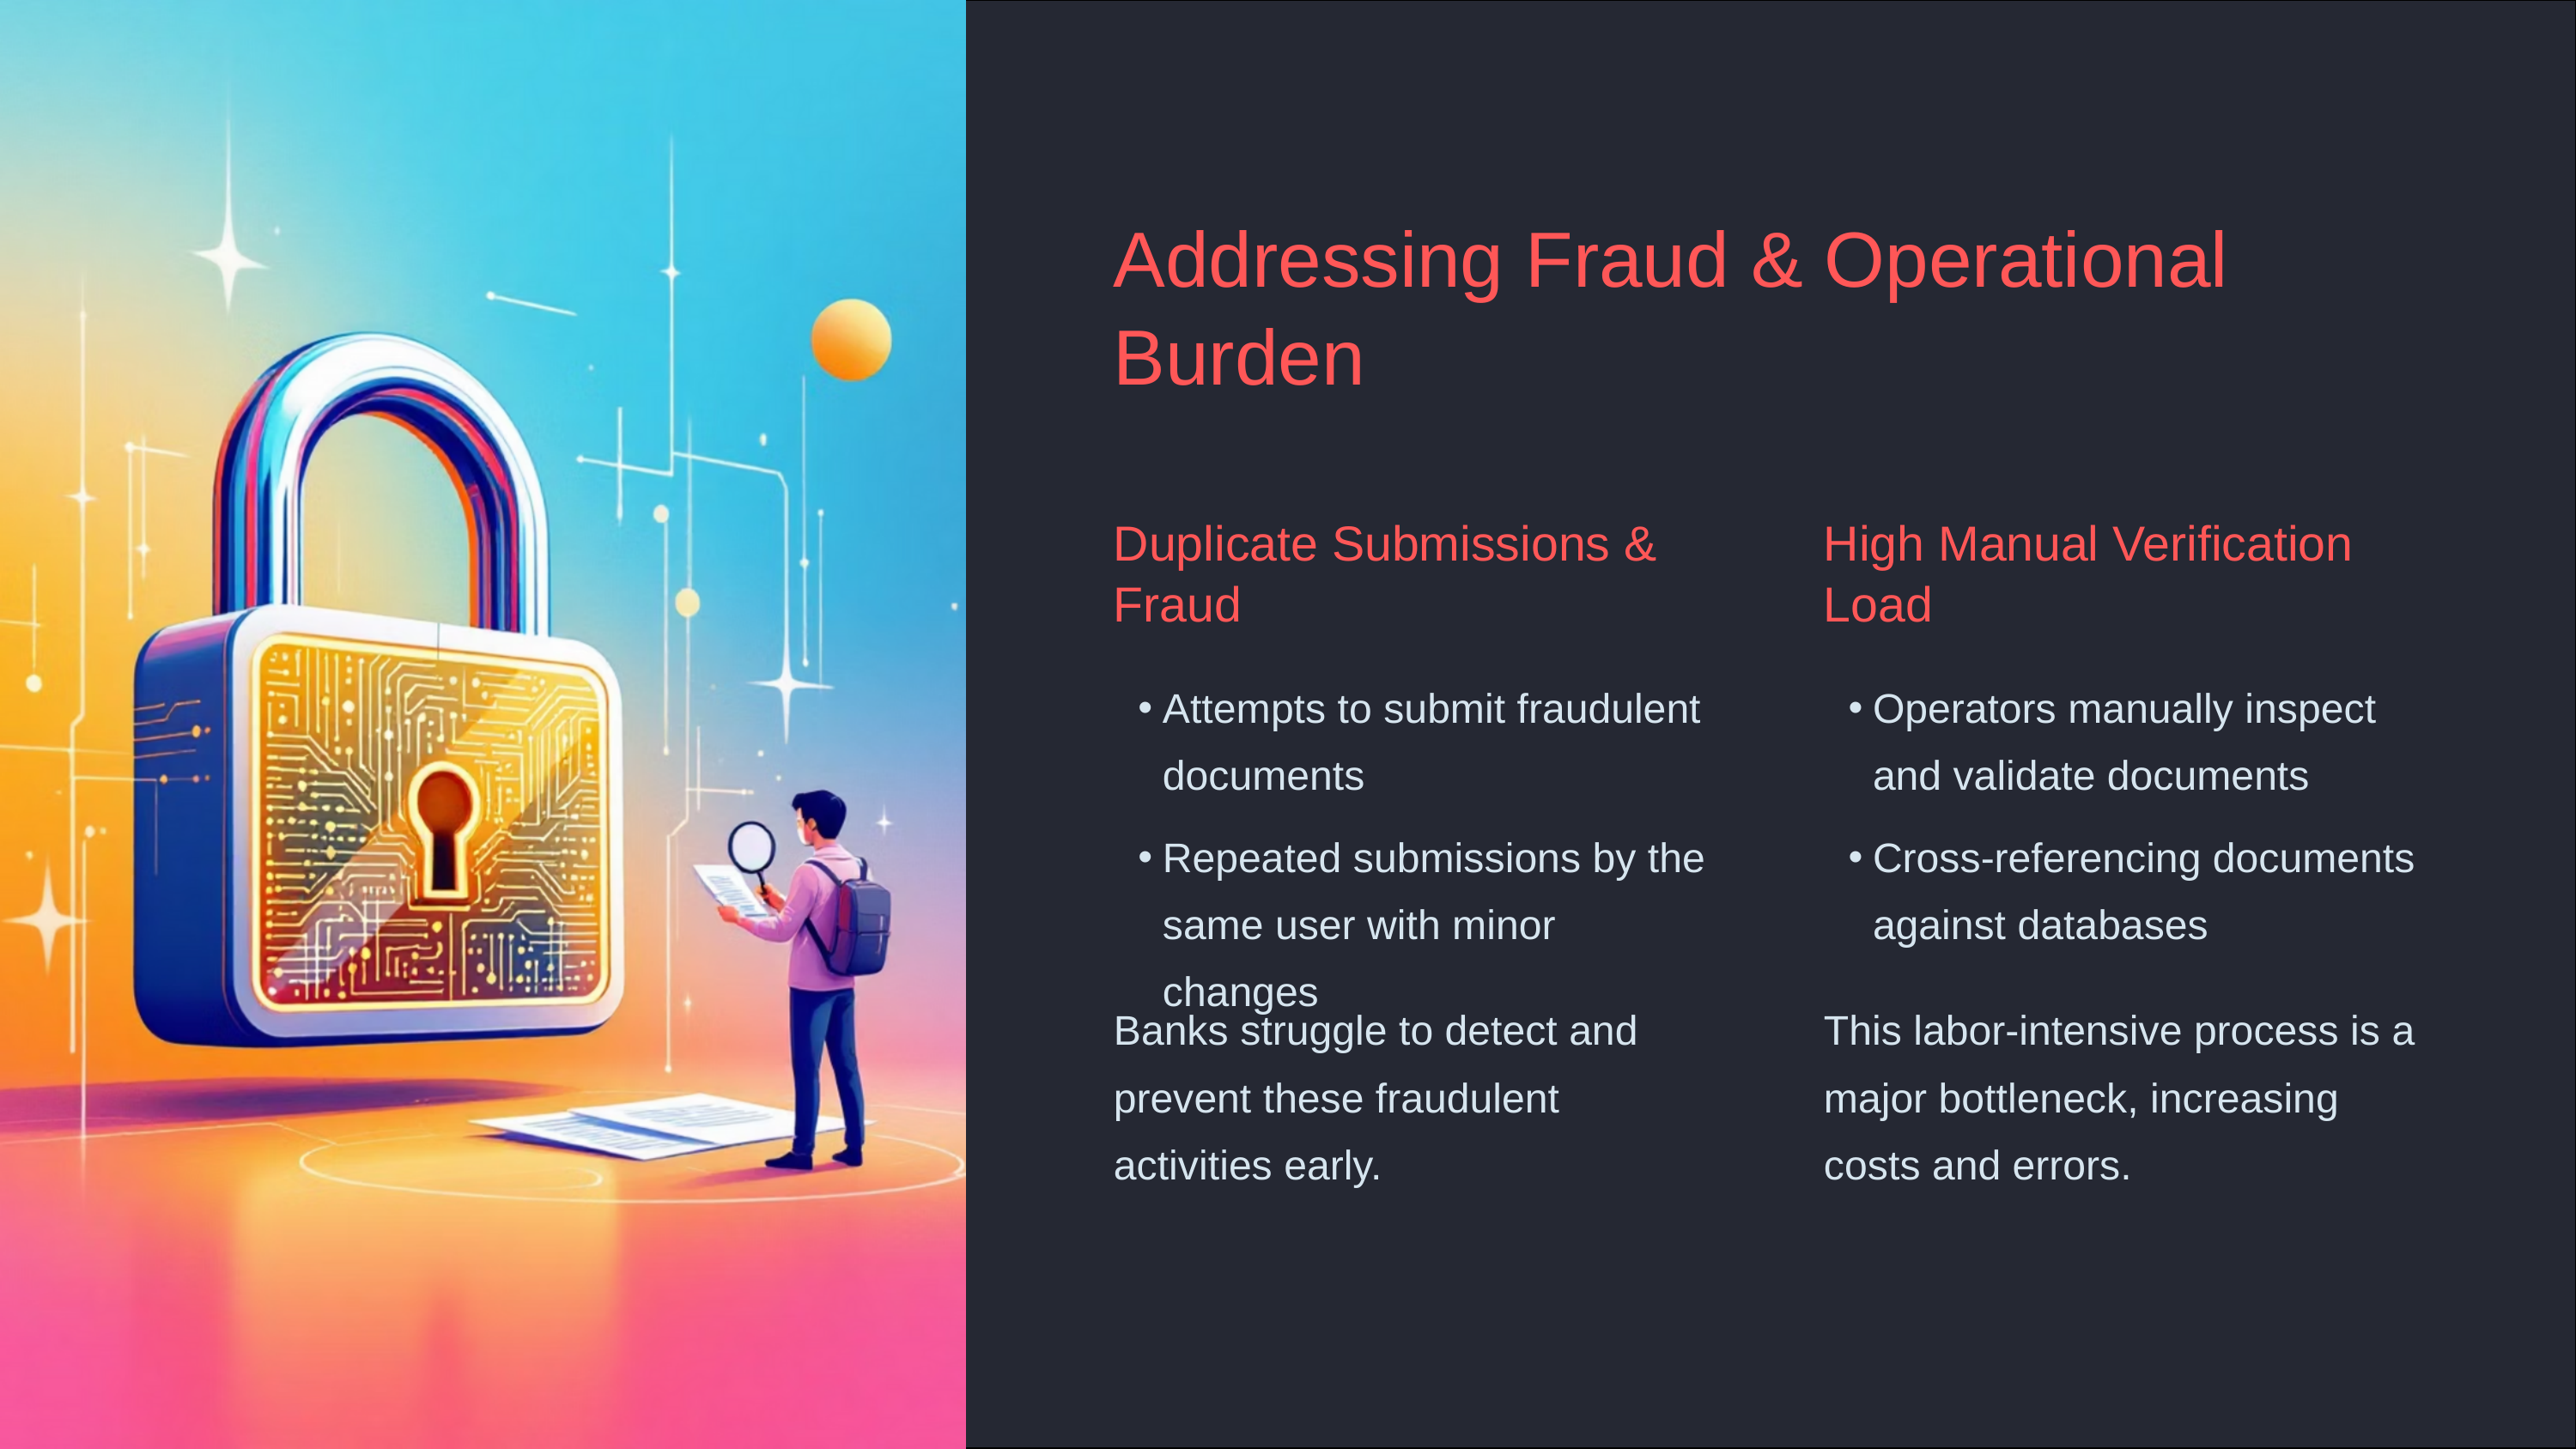

Addressing Fraud & Operational Burden
Duplicate Submissions & Fraud
High Manual Verification Load
Attempts to submit fraudulent documents
Operators manually inspect and validate documents
Repeated submissions by the same user with minor changes
Cross-referencing documents against databases
Banks struggle to detect and prevent these fraudulent activities early.
This labor-intensive process is a major bottleneck, increasing costs and errors.